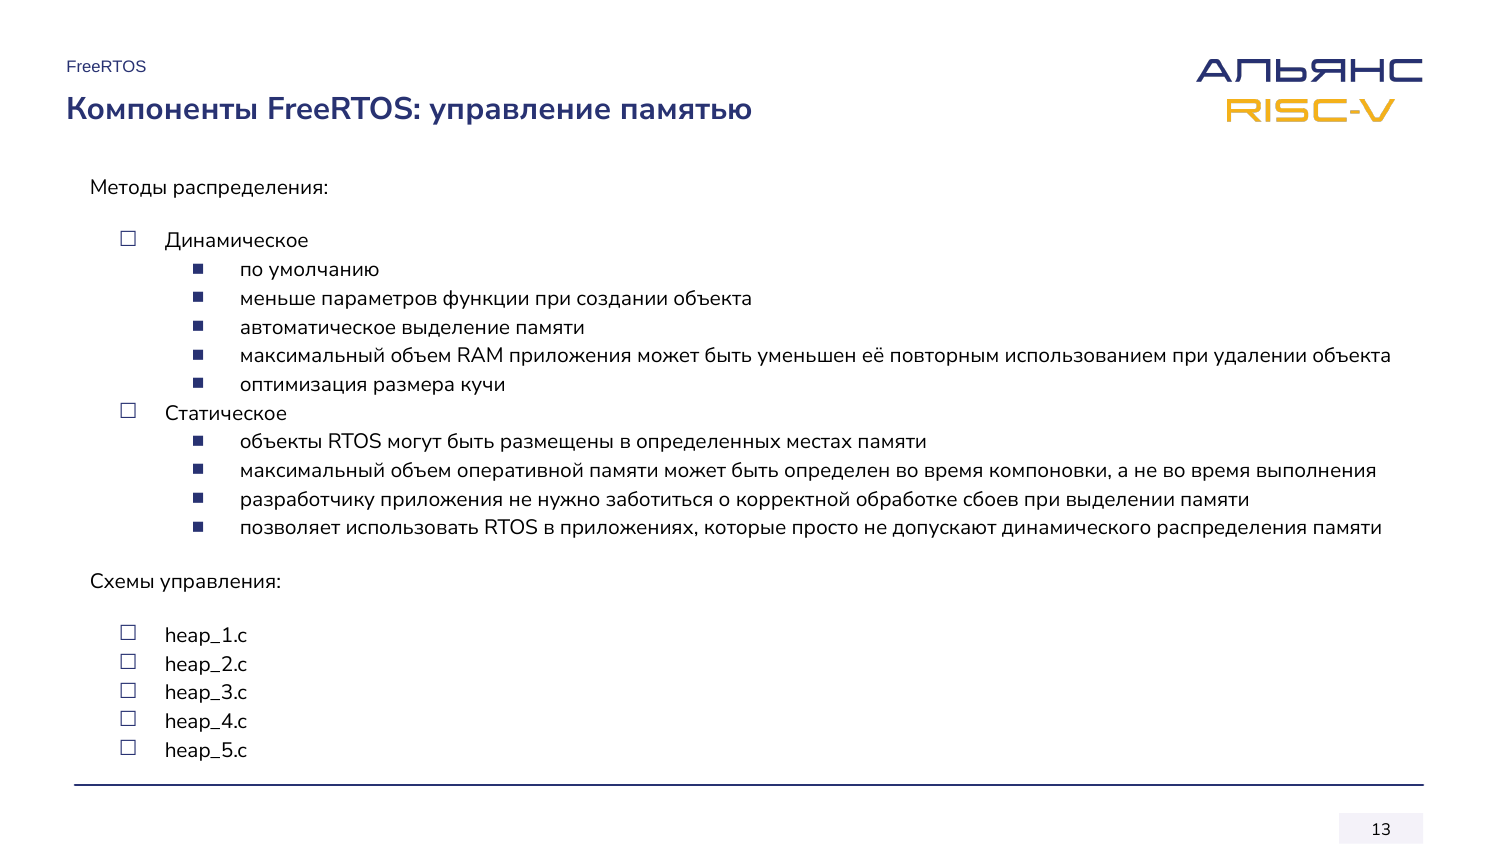

FreeRTOS
# Компоненты FreeRTOS: управление памятью
Методы распределения:
Динамическое
по умолчанию
меньше параметров функции при создании объекта
автоматическое выделение памяти
максимальный объем RAM приложения может быть уменьшен её повторным использованием при удалении объекта
оптимизация размера кучи
Статическое
объекты RTOS могут быть размещены в определенных местах памяти
максимальный объем оперативной памяти может быть определен во время компоновки, а не во время выполнения
разработчику приложения не нужно заботиться о корректной обработке сбоев при выделении памяти
позволяет использовать RTOS в приложениях, которые просто не допускают динамического распределения памяти
Схемы управления:
heap_1.c
heap_2.c
heap_3.c
heap_4.c
heap_5.c